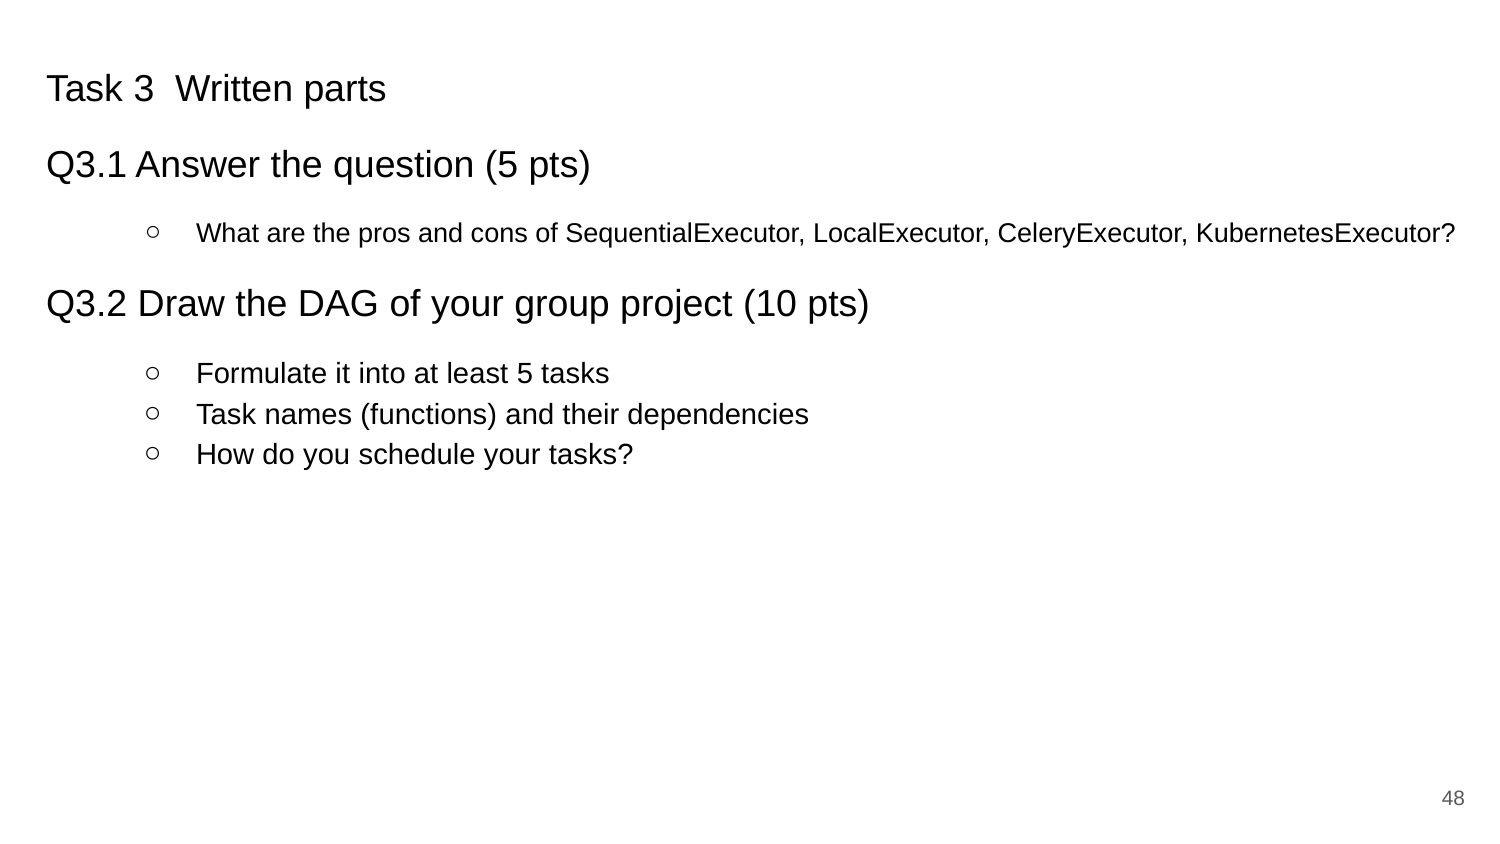

Task 3  Written parts
Q3.1 Answer the question (5 pts)
What are the pros and cons of SequentialExecutor, LocalExecutor, CeleryExecutor, KubernetesExecutor?
Q3.2 Draw the DAG of your group project (10 pts)
Formulate it into at least 5 tasks
Task names (functions) and their dependencies
How do you schedule your tasks?

48